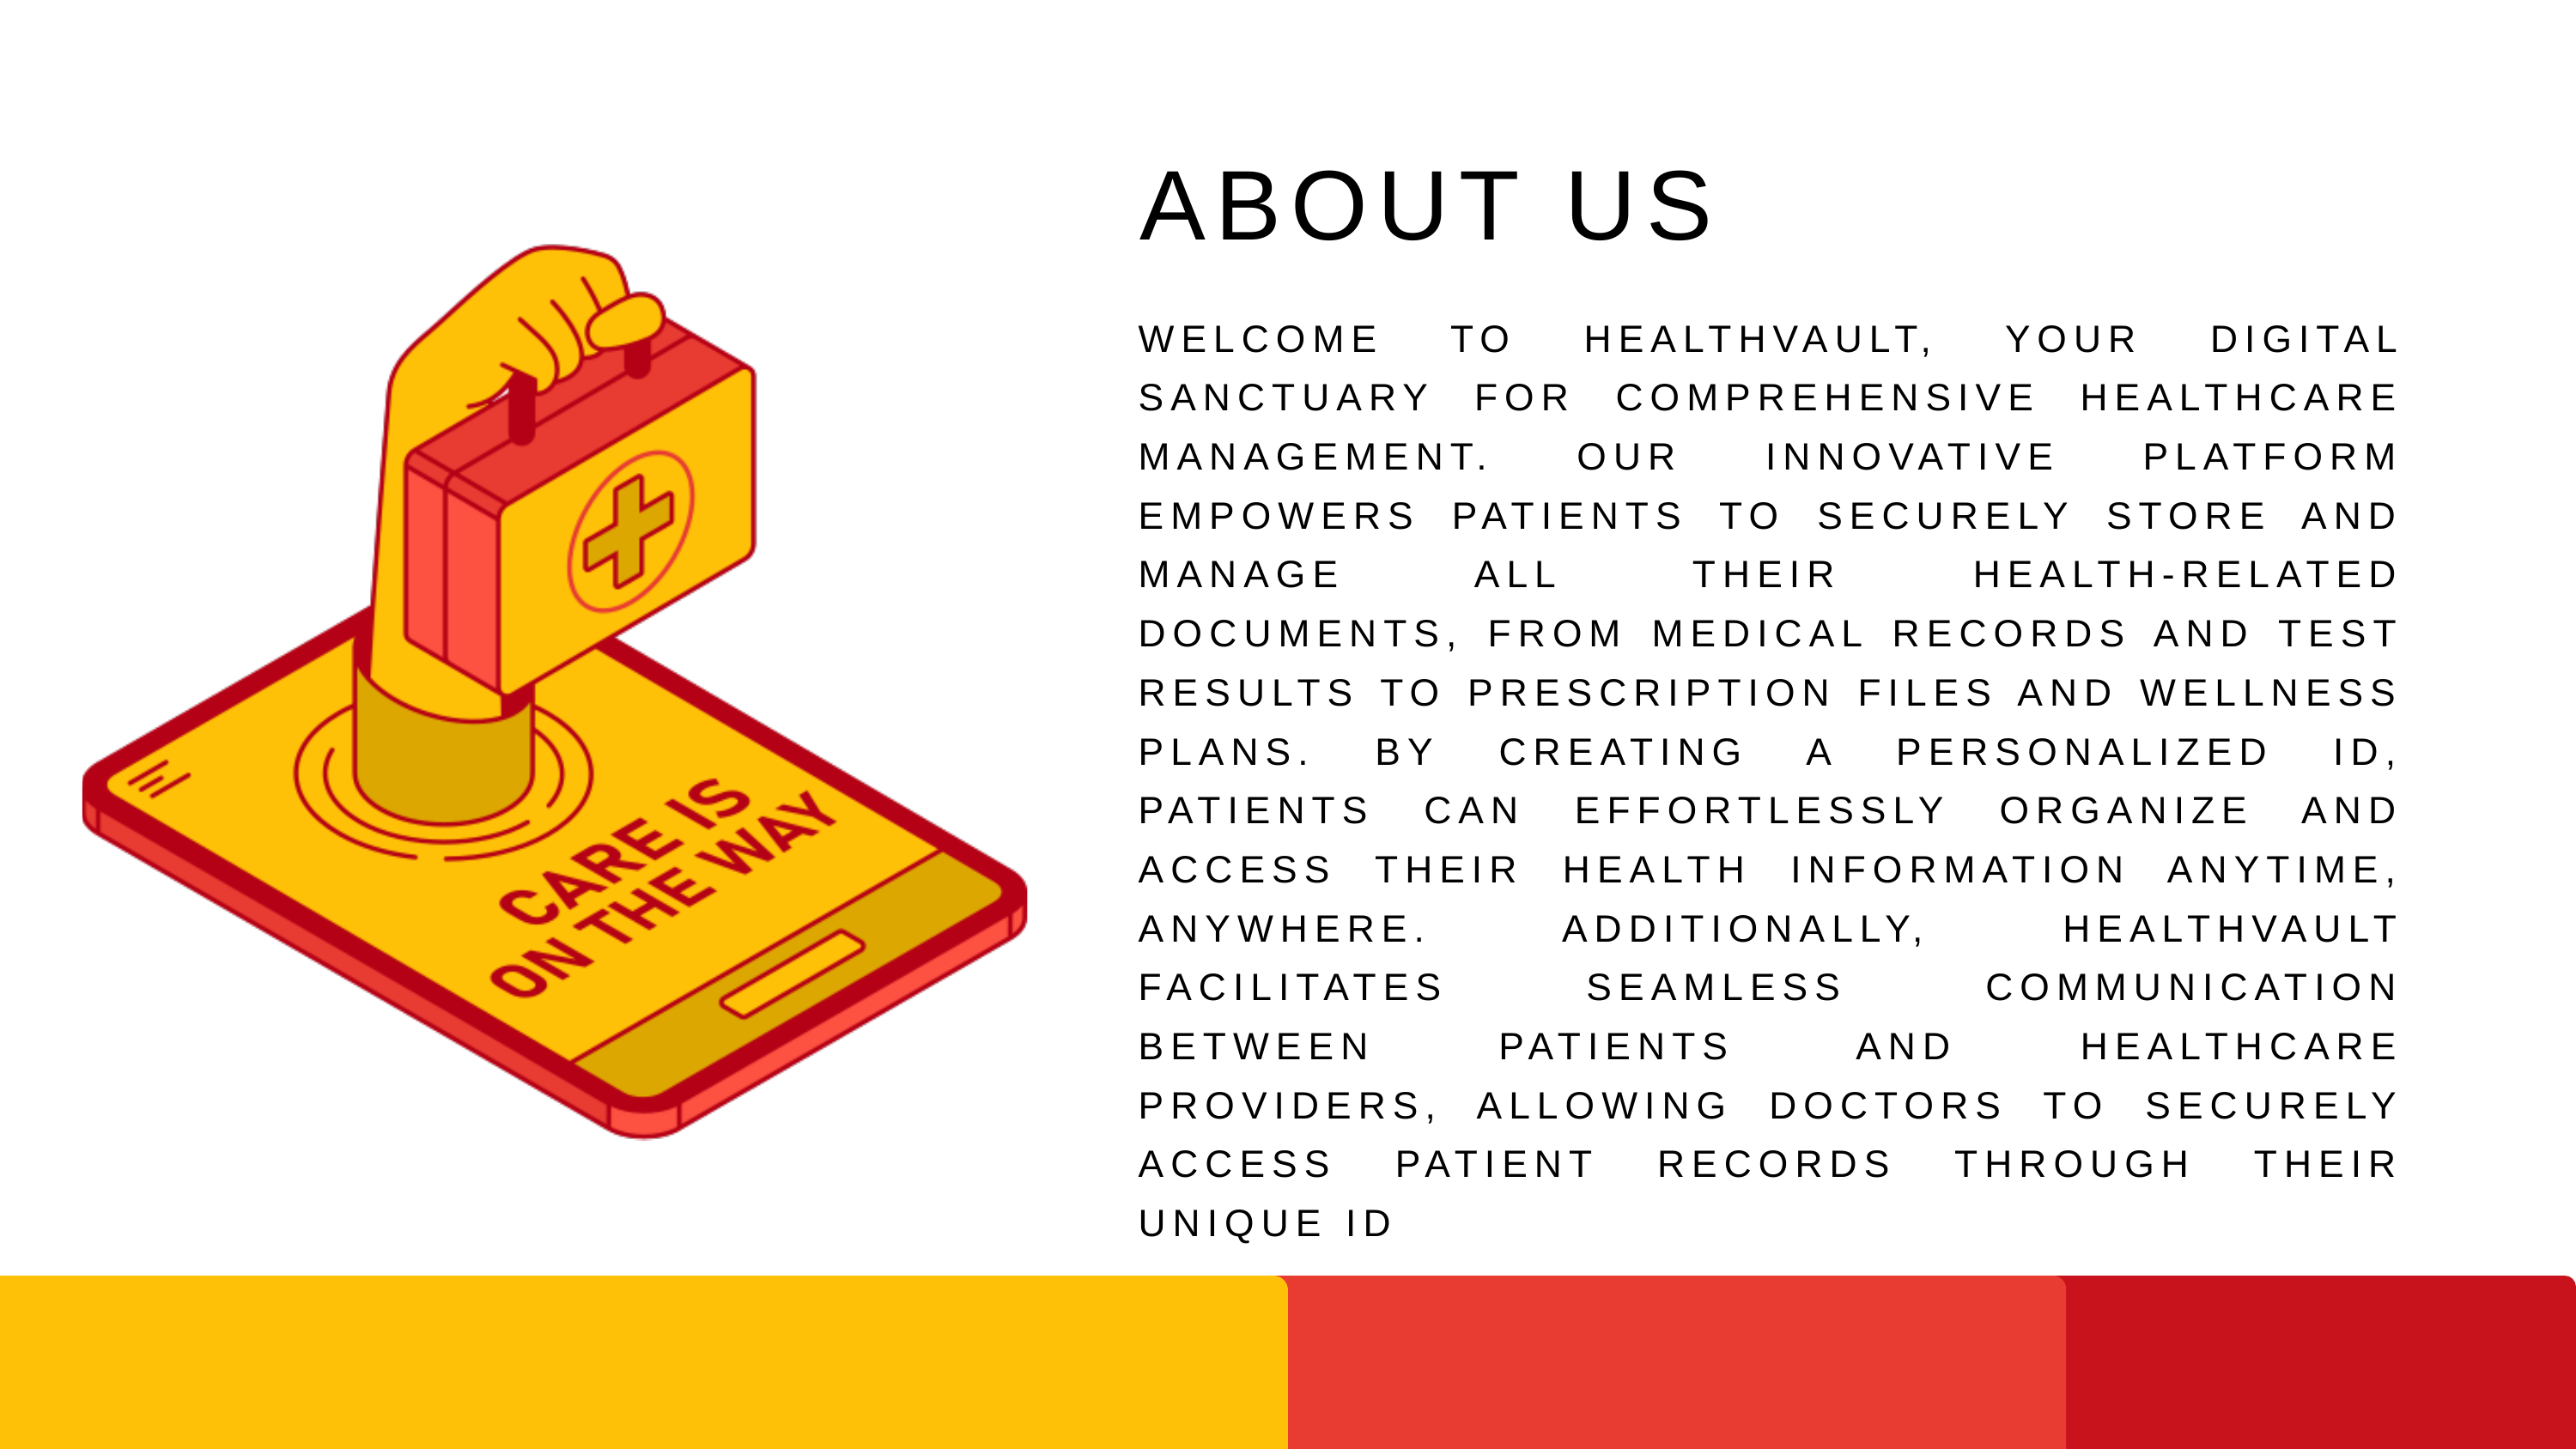

ABOUT US

WELCOME TO HEALTHVAULT, YOUR DIGITAL SANCTUARY FOR COMPREHENSIVE HEALTHCARE MANAGEMENT. OUR INNOVATIVE PLATFORM EMPOWERS PATIENTS TO SECURELY STORE AND MANAGE ALL THEIR HEALTH-RELATED DOCUMENTS, FROM MEDICAL RECORDS AND TEST RESULTS TO PRESCRIPTION FILES AND WELLNESS PLANS. BY CREATING A PERSONALIZED ID, PATIENTS CAN EFFORTLESSLY ORGANIZE AND ACCESS THEIR HEALTH INFORMATION ANYTIME, ANYWHERE. ADDITIONALLY, HEALTHVAULT FACILITATES SEAMLESS COMMUNICATION BETWEEN PATIENTS AND HEALTHCARE PROVIDERS, ALLOWING DOCTORS TO SECURELY ACCESS PATIENT RECORDS THROUGH THEIR UNIQUE ID